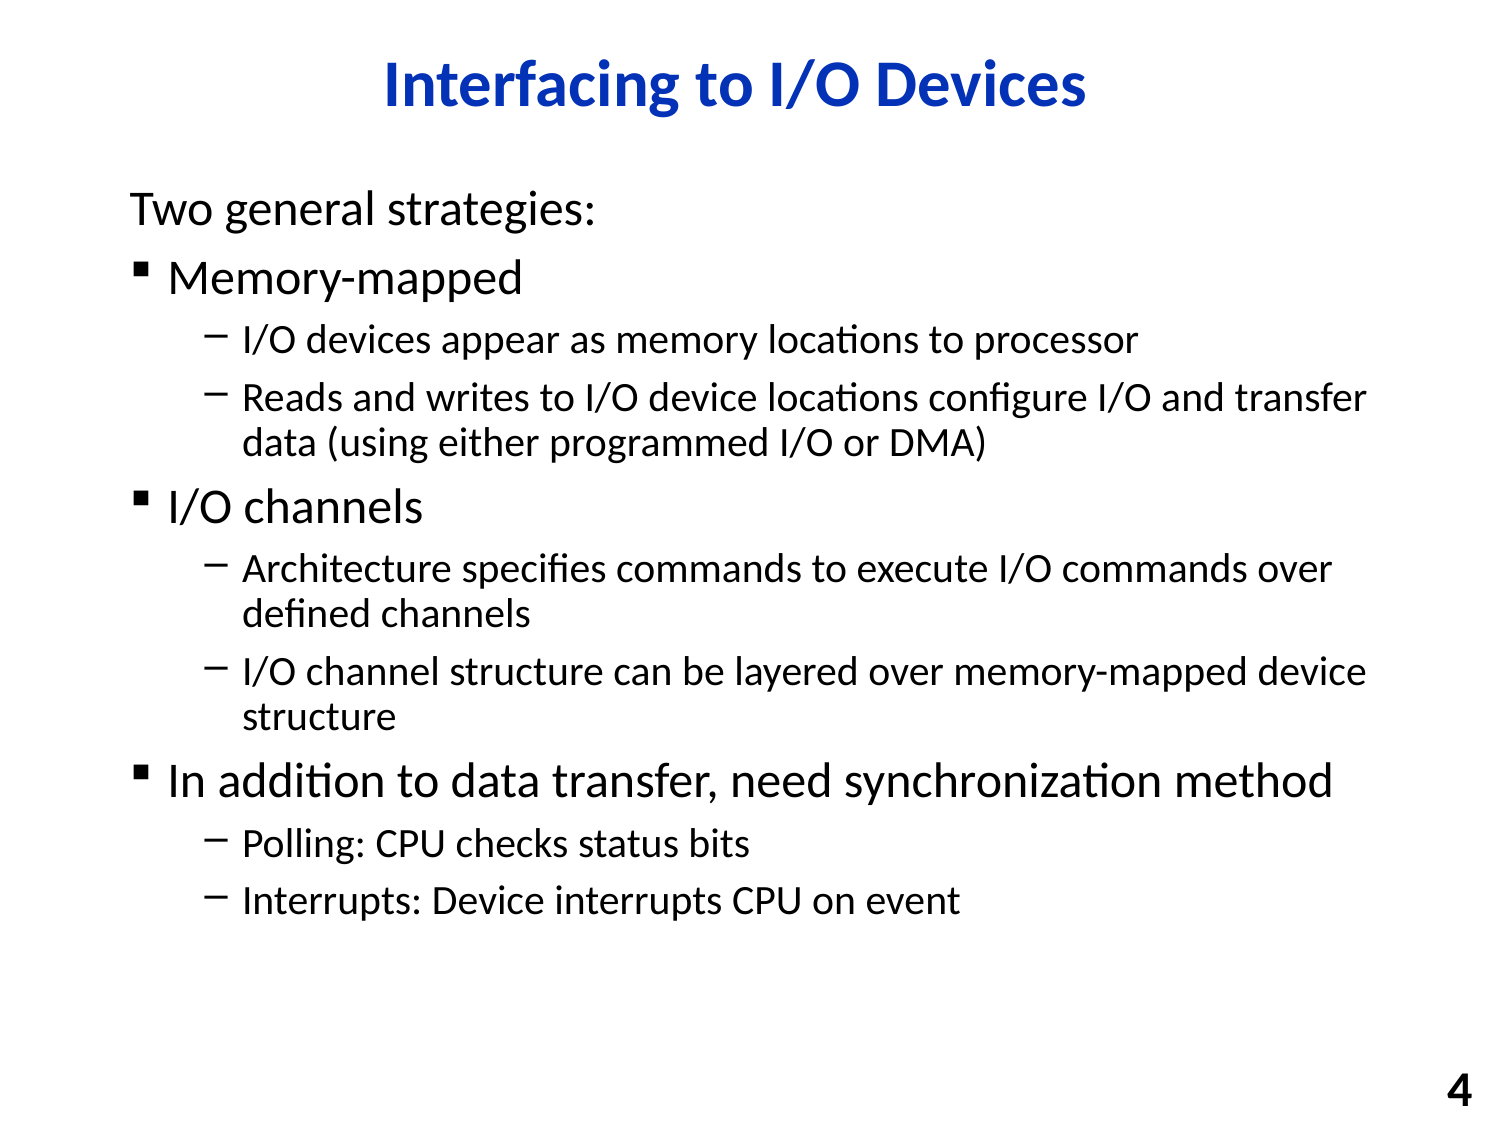

# Interfacing to I/O Devices
Two general strategies:
Memory-mapped
I/O devices appear as memory locations to processor
Reads and writes to I/O device locations configure I/O and transfer data (using either programmed I/O or DMA)
I/O channels
Architecture specifies commands to execute I/O commands over defined channels
I/O channel structure can be layered over memory-mapped device structure
In addition to data transfer, need synchronization method
Polling: CPU checks status bits
Interrupts: Device interrupts CPU on event
4